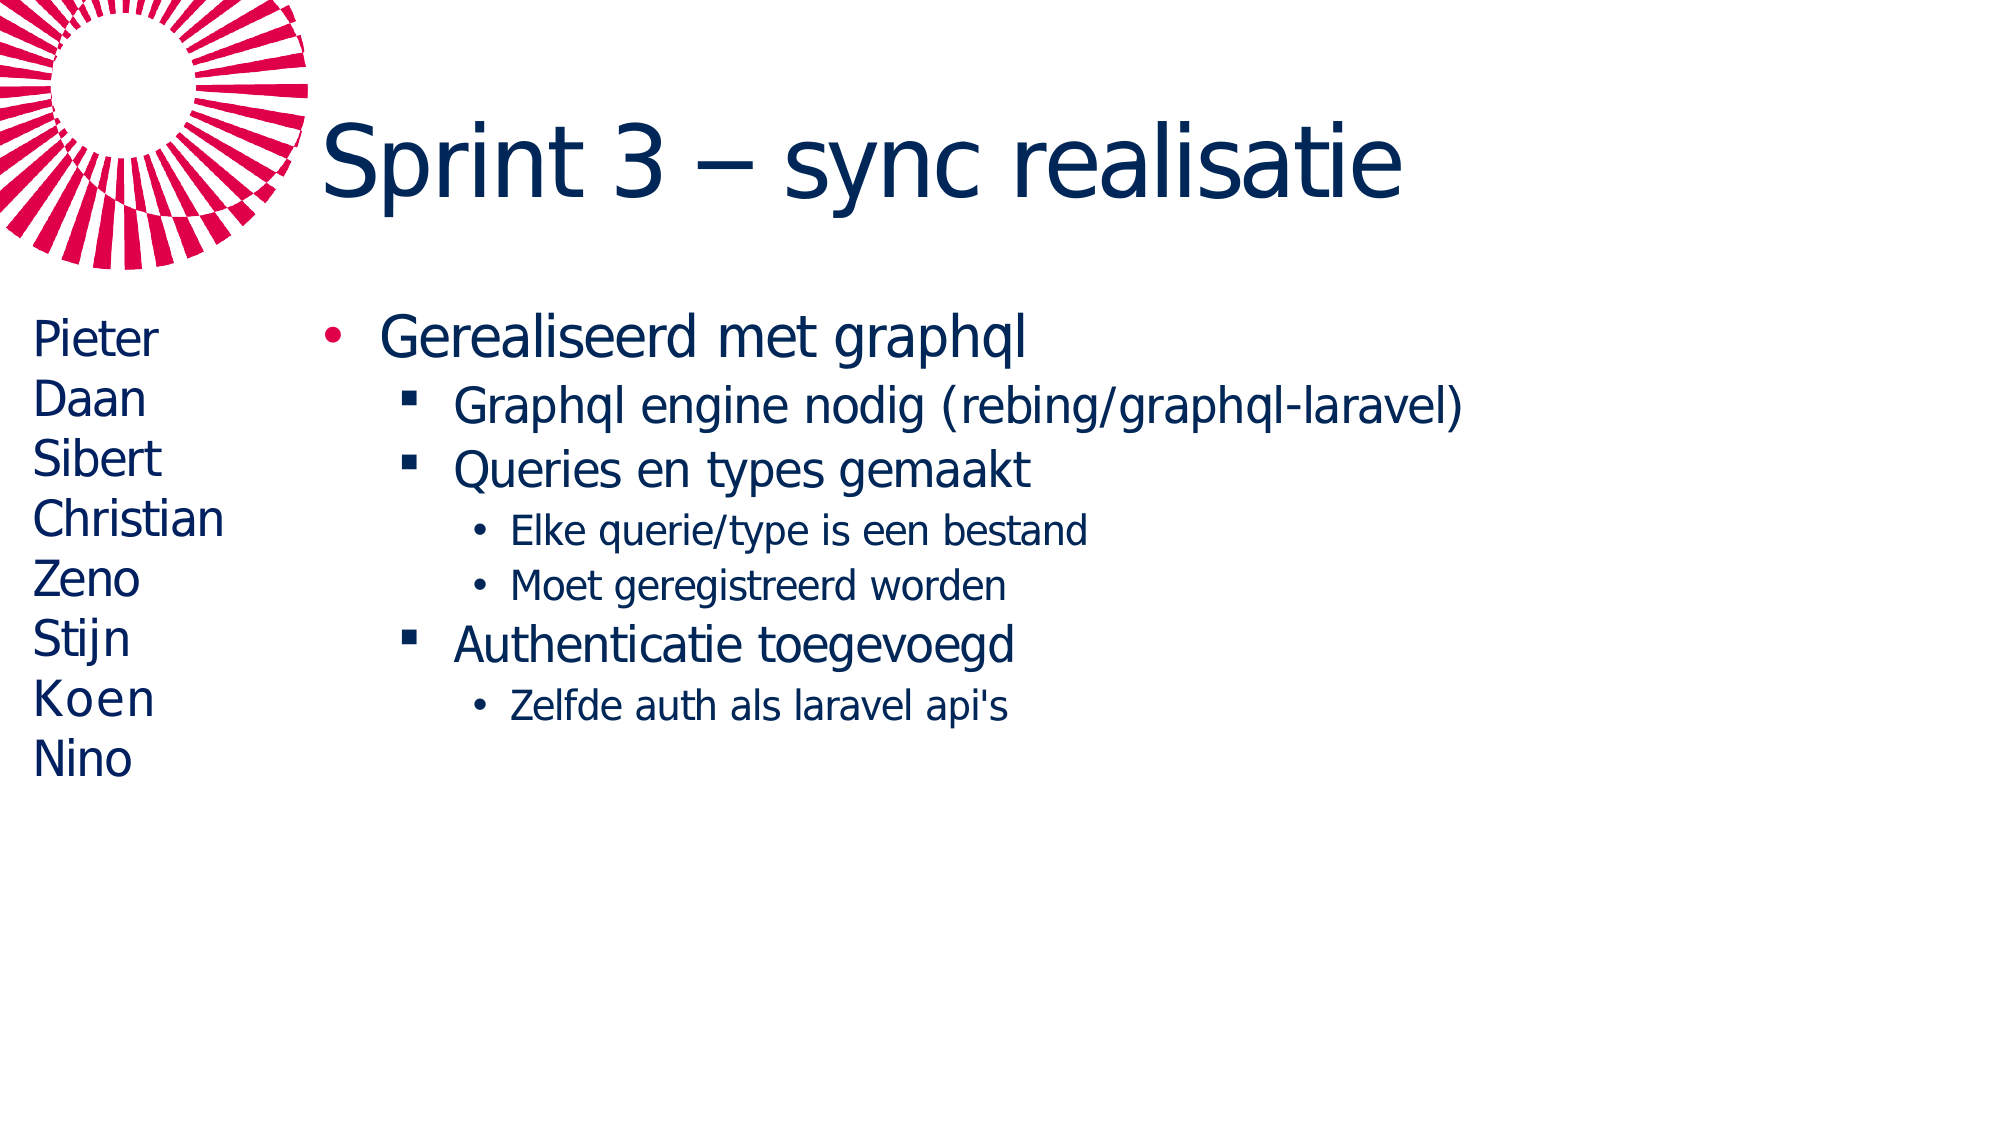

# Sprint 3 – sync realisatie
Pieter
Daan
Sibert
Christian
Zeno
Stijn
Koen
Nino
Gerealiseerd met graphql
Graphql engine nodig (rebing/graphql-laravel)
Queries en types gemaakt
Elke querie/type is een bestand
Moet geregistreerd worden
Authenticatie toegevoegd
Zelfde auth als laravel api's